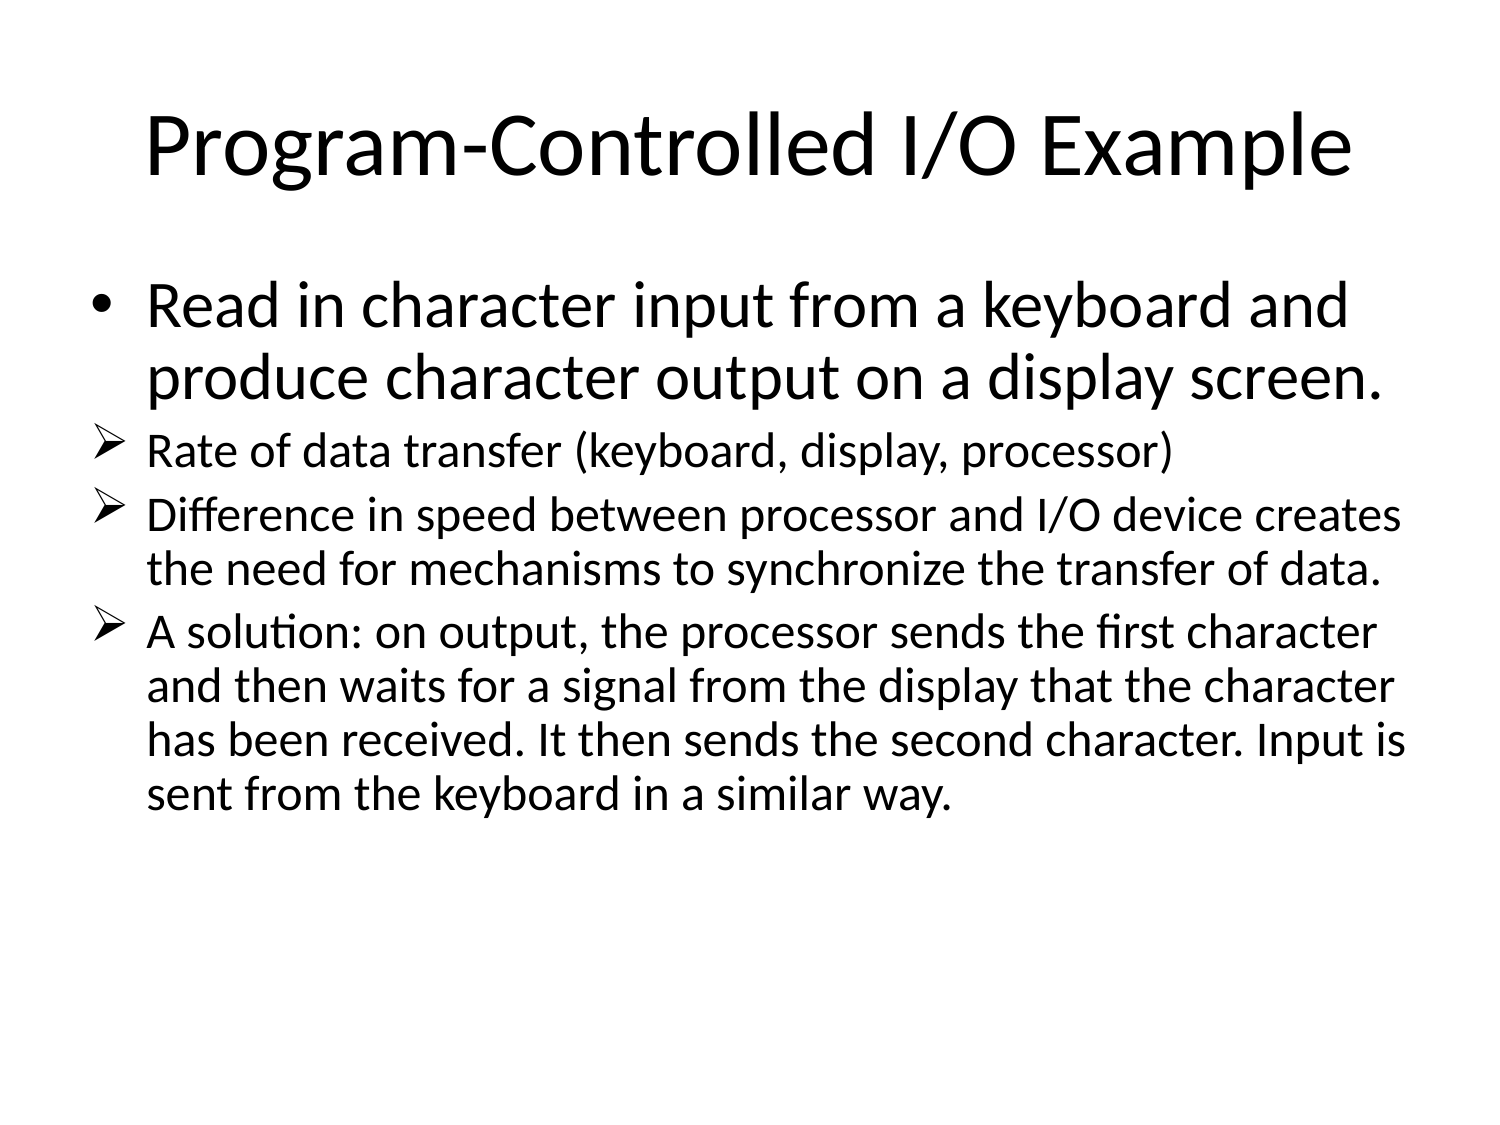

# Program-Controlled I/O Example
Read in character input from a keyboard and produce character output on a display screen.
Rate of data transfer (keyboard, display, processor)
Difference in speed between processor and I/O device creates the need for mechanisms to synchronize the transfer of data.
A solution: on output, the processor sends the first character and then waits for a signal from the display that the character has been received. It then sends the second character. Input is sent from the keyboard in a similar way.